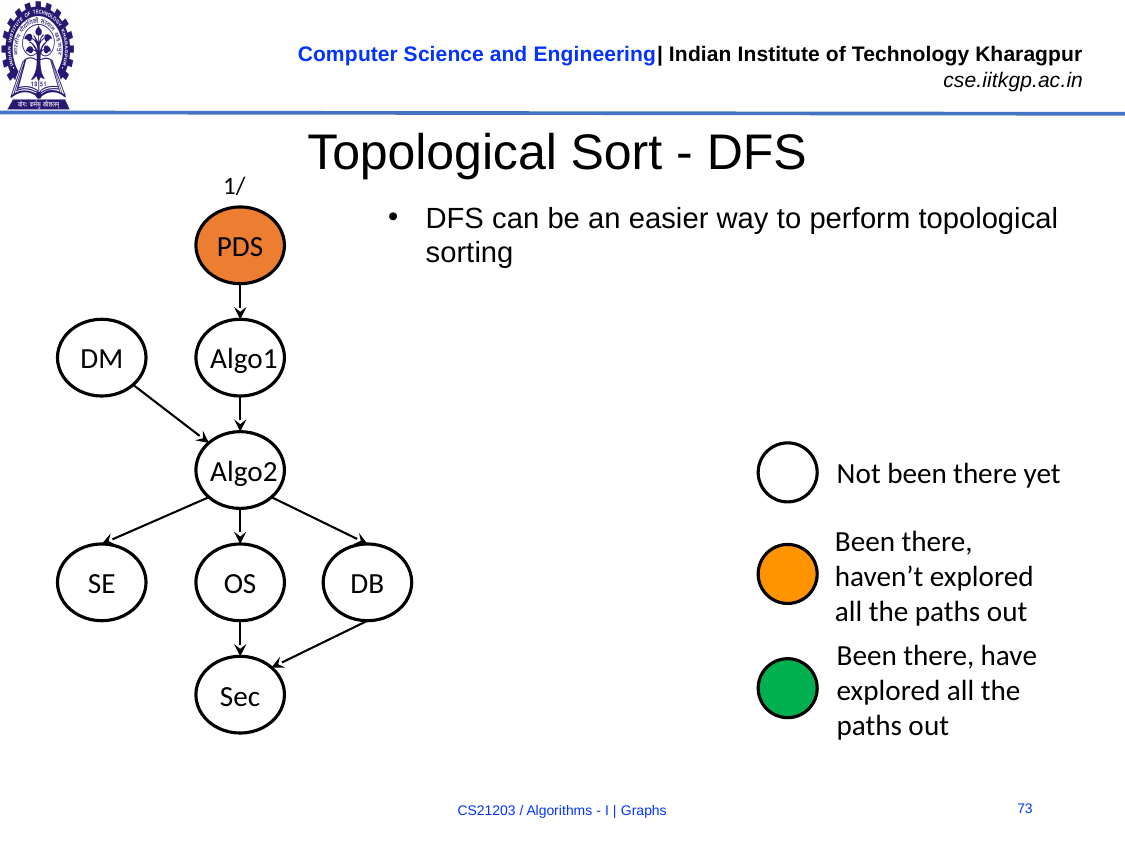

# Topological Sort - DFS
1/
DFS can be an easier way to perform topological sorting

PDS

DM

Algo1

Algo2

SE

OS

DB

Sec

Not been there yet
Been there, haven’t explored all the paths out

Been there, have explored all the paths out

73
CS21203 / Algorithms - I | Graphs